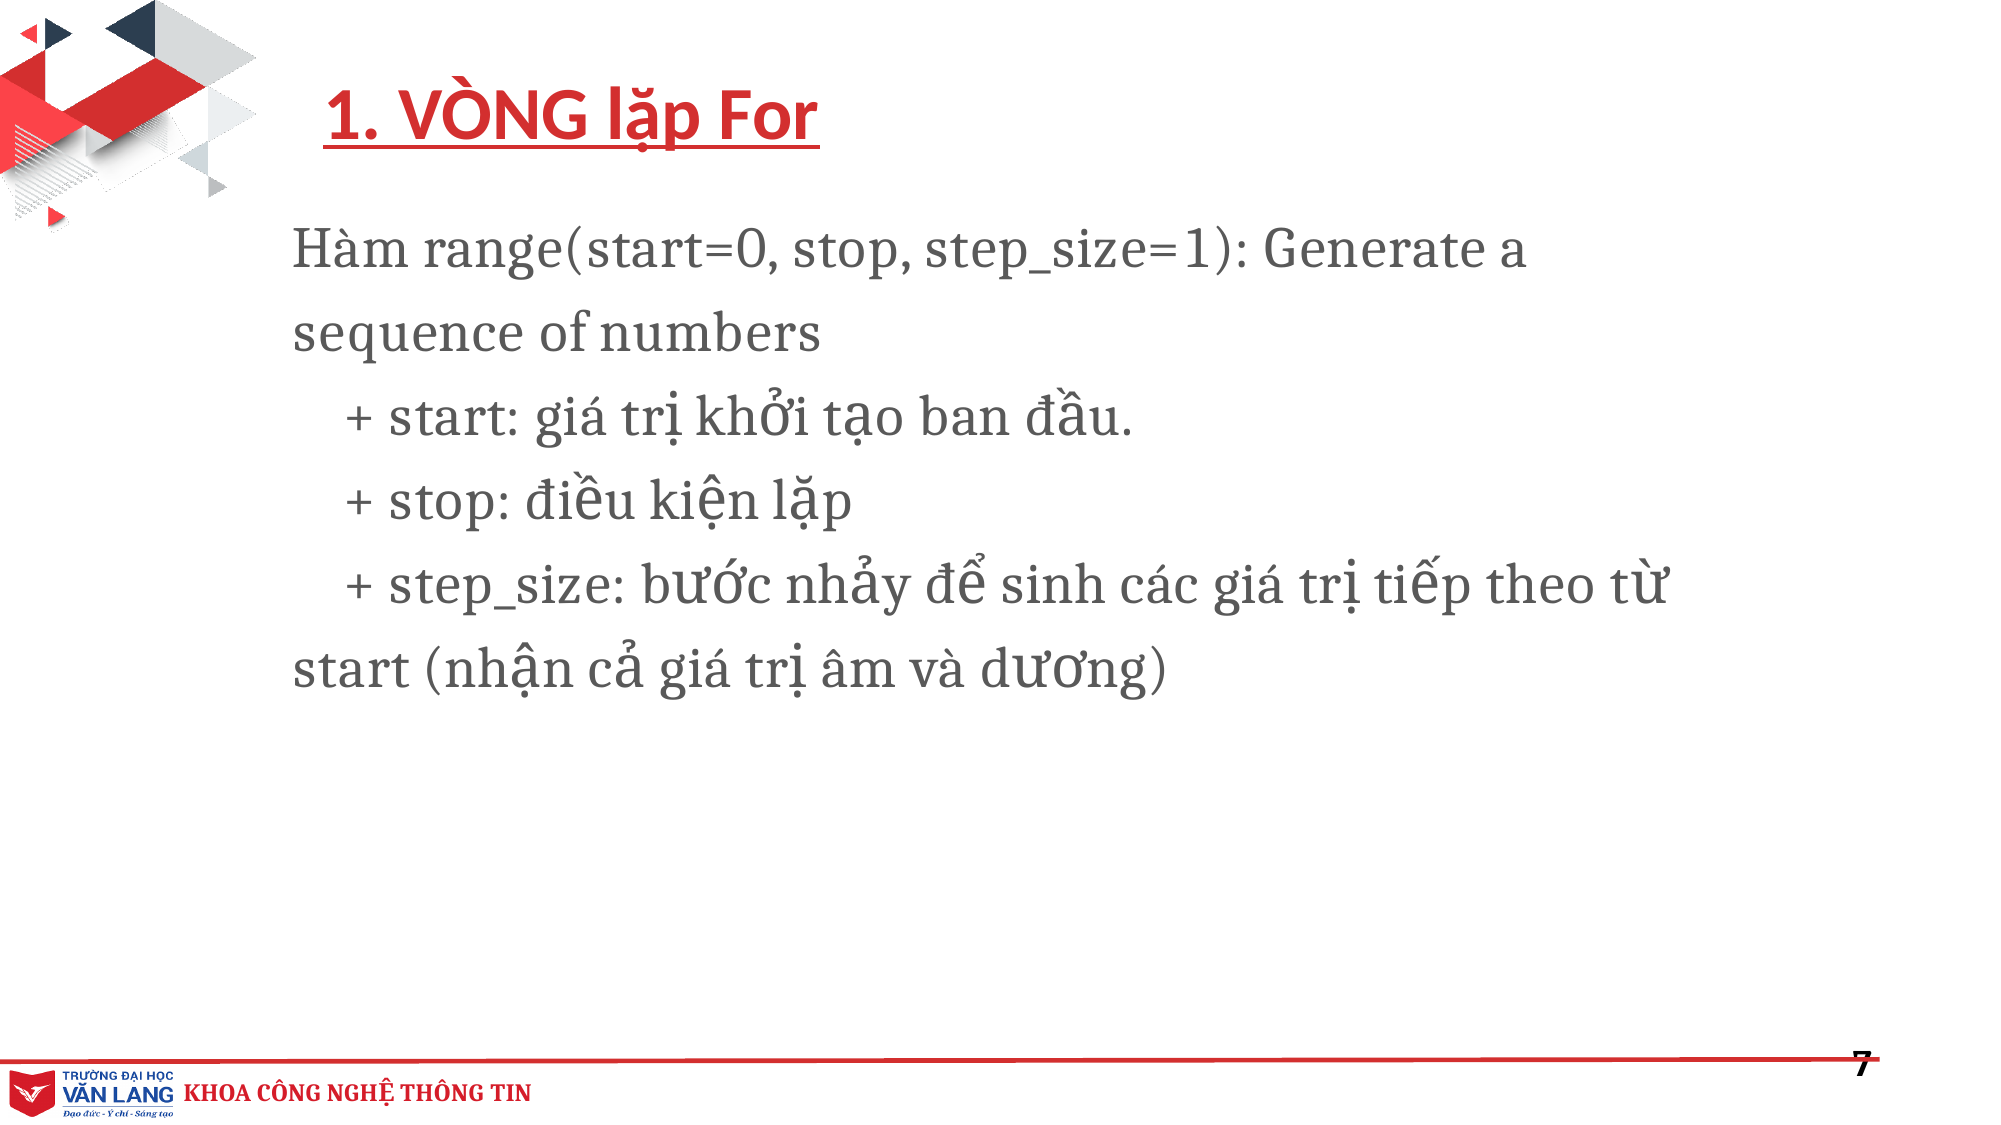

1. VÒNG lặp For

Hàm range(start=0, stop, step_size=1): Generate a sequence of numbers
    + start: giá trị khởi tạo ban đầu.
    + stop: điều kiện lặp
    + step_size: bước nhảy để sinh các giá trị tiếp theo từ start (nhận cả giá trị âm và dương)